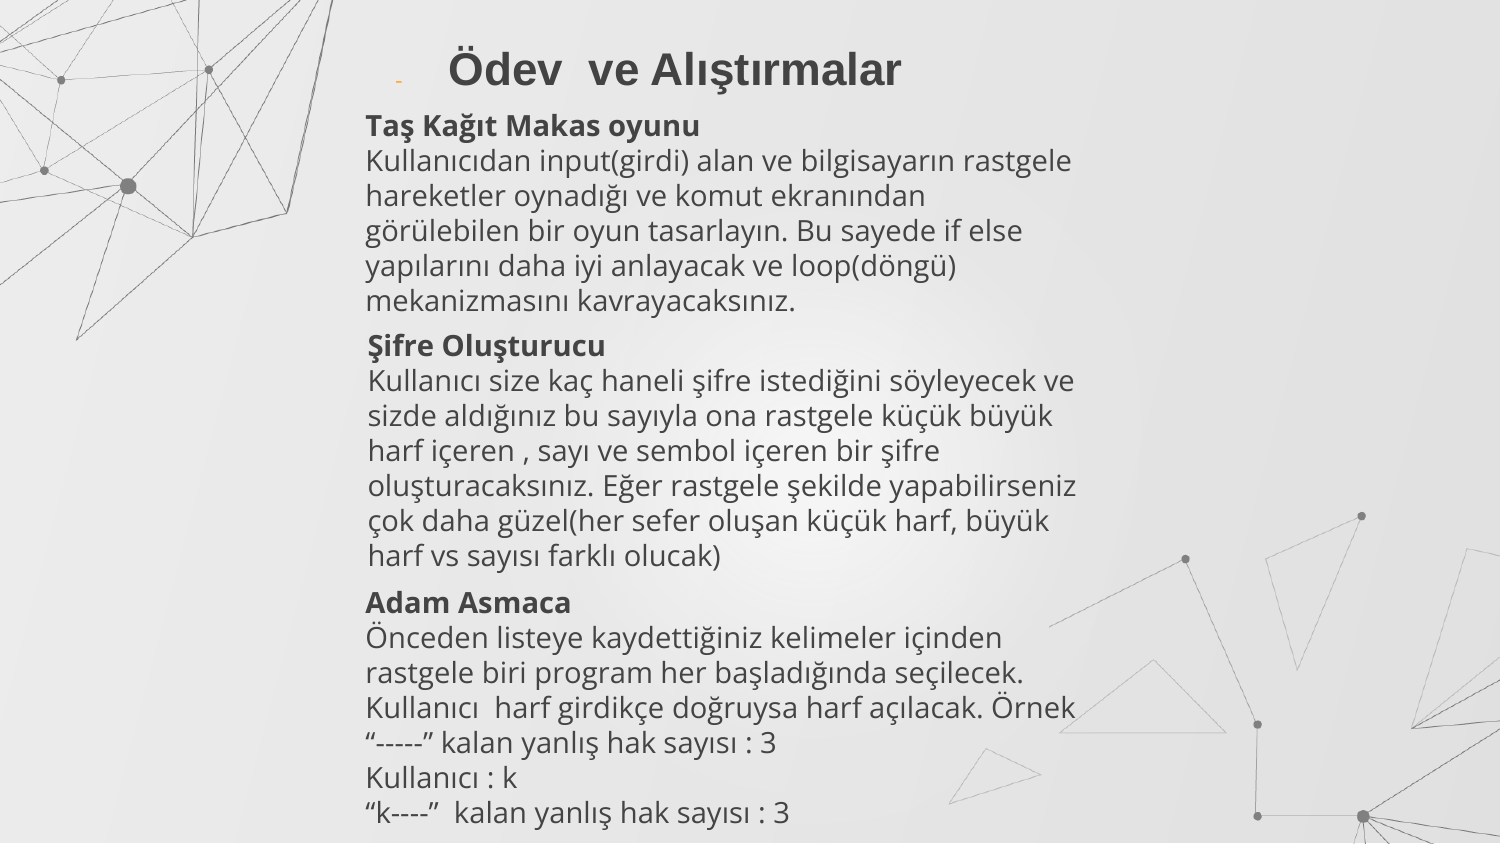

# Ödev  ve Alıştırmalar
Taş Kağıt Makas oyunu
Kullanıcıdan input(girdi) alan ve bilgisayarın rastgele hareketler oynadığı ve komut ekranından görülebilen bir oyun tasarlayın. Bu sayede if else yapılarını daha iyi anlayacak ve loop(döngü) mekanizmasını kavrayacaksınız.
Şifre Oluşturucu
Kullanıcı size kaç haneli şifre istediğini söyleyecek ve sizde aldığınız bu sayıyla ona rastgele küçük büyük harf içeren , sayı ve sembol içeren bir şifre oluşturacaksınız. Eğer rastgele şekilde yapabilirseniz çok daha güzel(her sefer oluşan küçük harf, büyük harf vs sayısı farklı olucak)

Adam Asmaca
Önceden listeye kaydettiğiniz kelimeler içinden rastgele biri program her başladığında seçilecek. Kullanıcı  harf girdikçe doğruysa harf açılacak. Örnek
“-----” kalan yanlış hak sayısı : 3
Kullanıcı : k
“k----”  kalan yanlış hak sayısı : 3